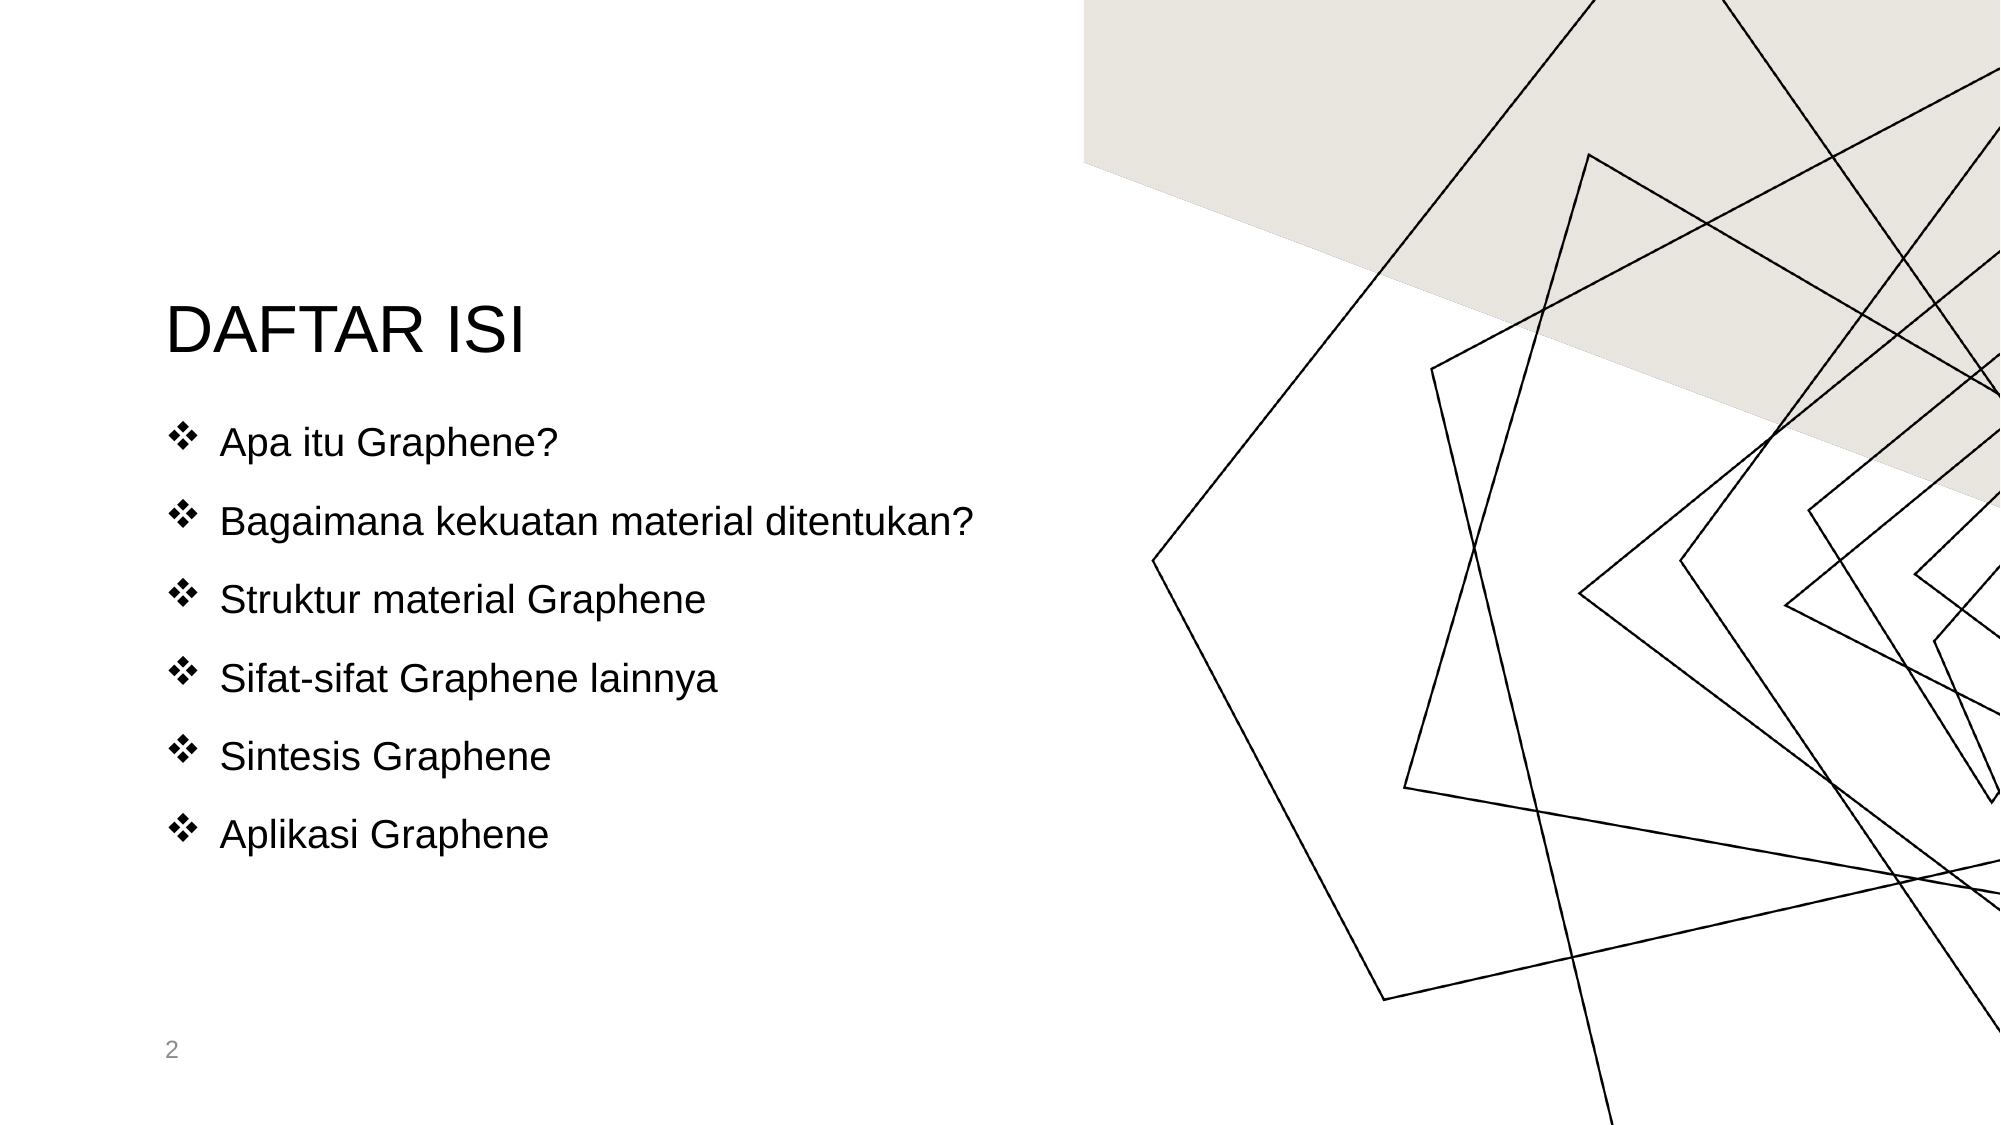

# Daftar isi
Apa itu Graphene?
Bagaimana kekuatan material ditentukan?
Struktur material Graphene
Sifat-sifat Graphene lainnya
Sintesis Graphene
Aplikasi Graphene

2